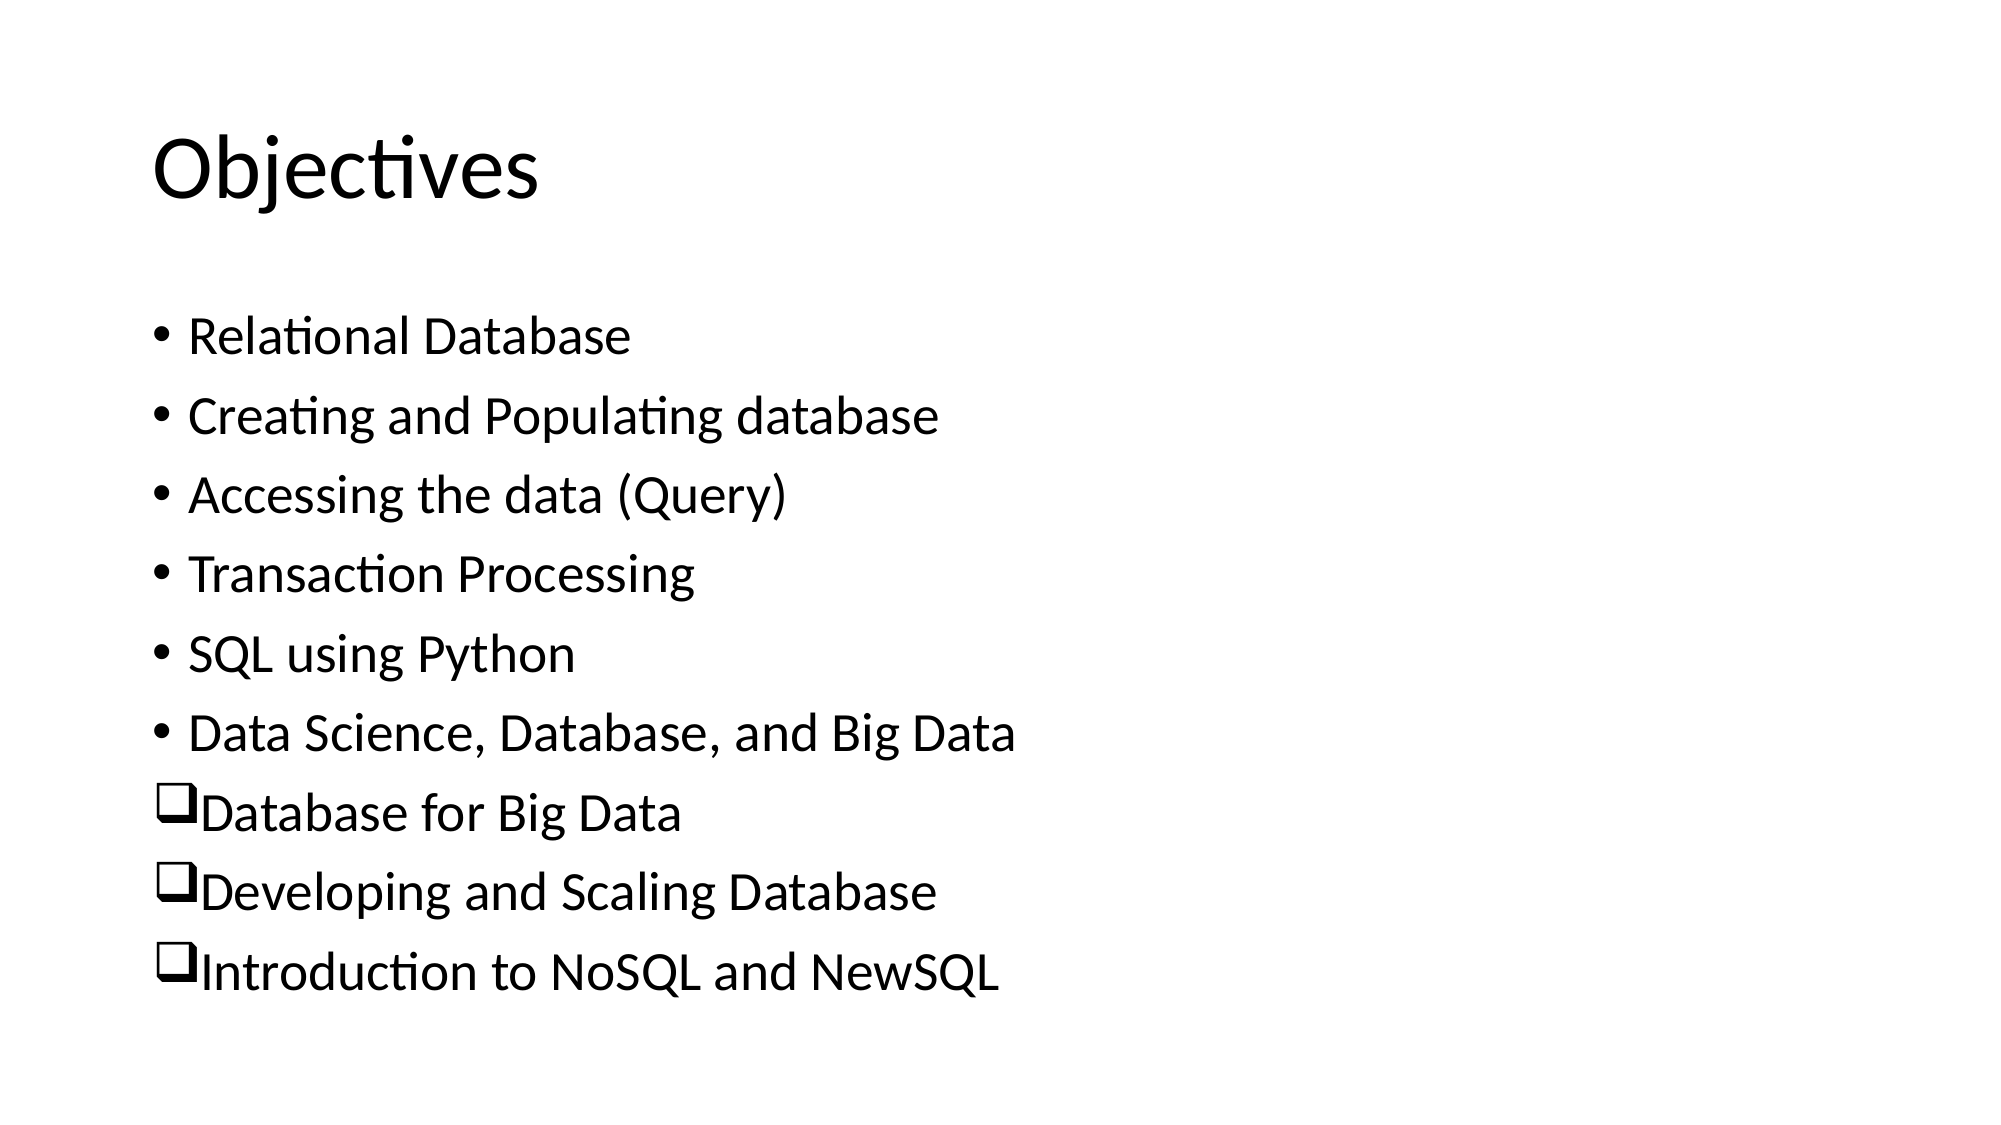

# Objectives
Relational Database
Creating and Populating database
Accessing the data (Query)
Transaction Processing
SQL using Python
Data Science, Database, and Big Data
Database for Big Data
Developing and Scaling Database
Introduction to NoSQL and NewSQL